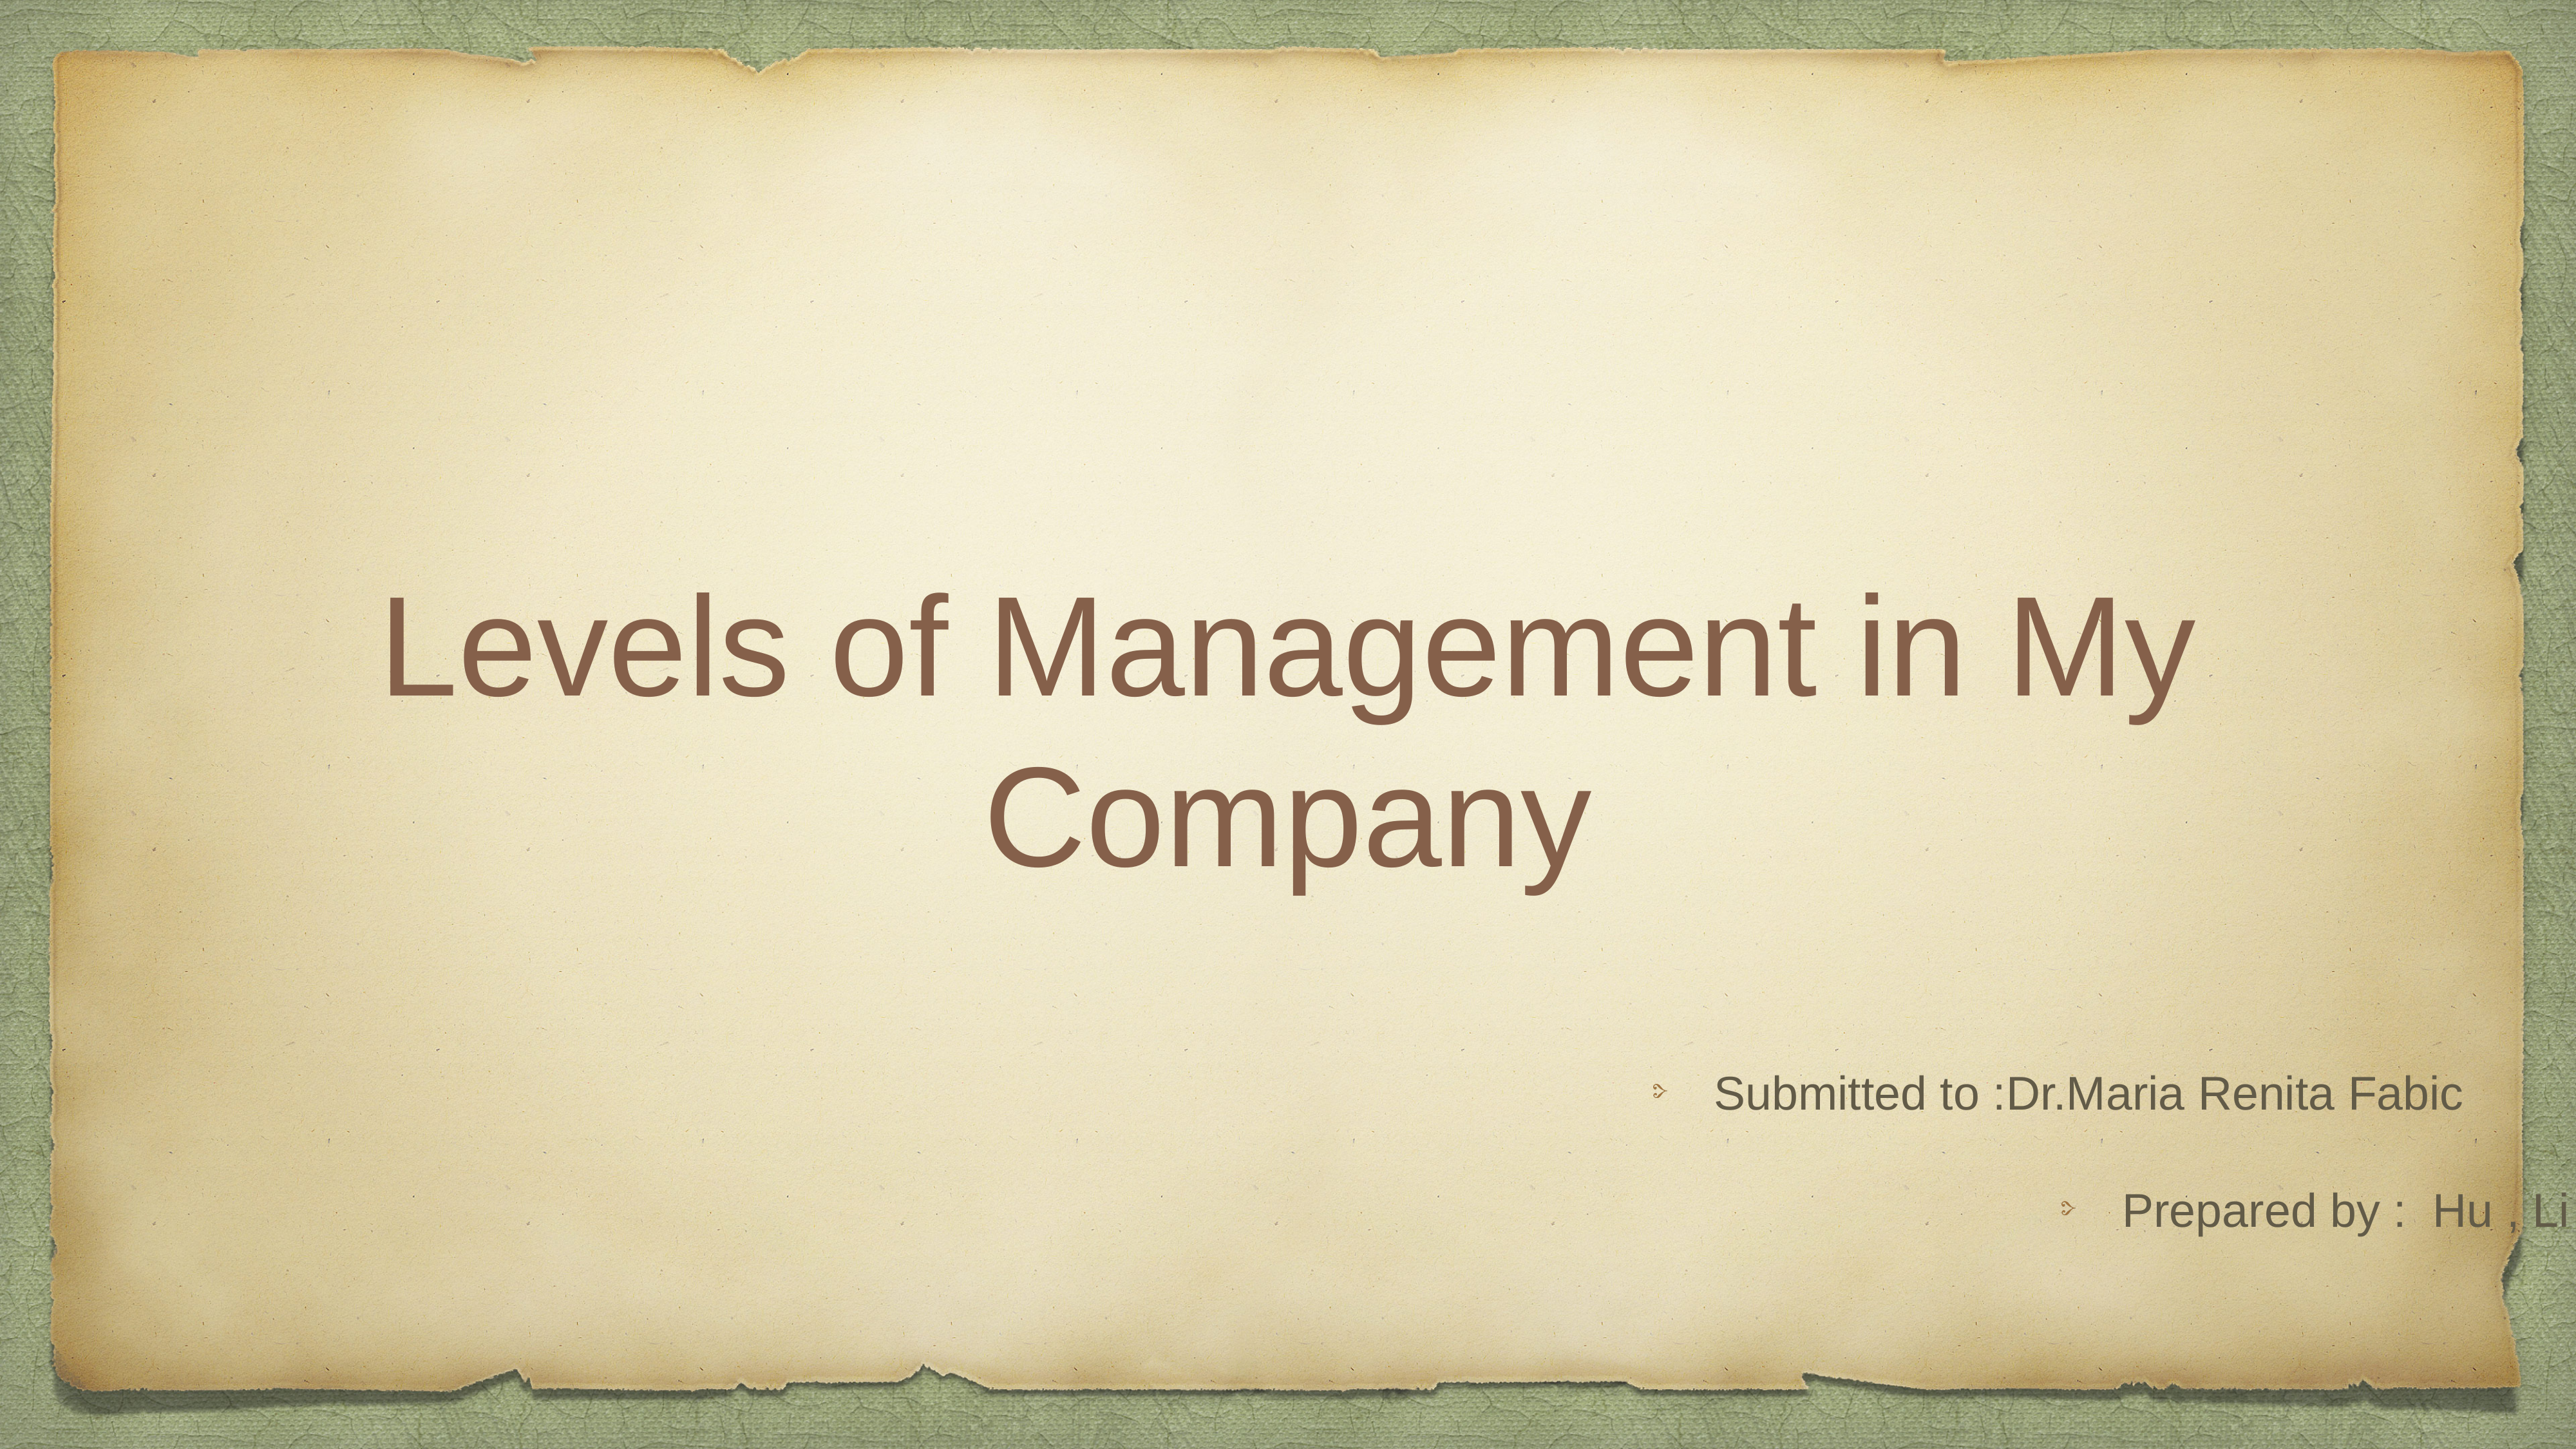

# Levels of Management in My Company
Submitted to :Dr.Maria Renita Fabic
Prepared by :  Hu , Li